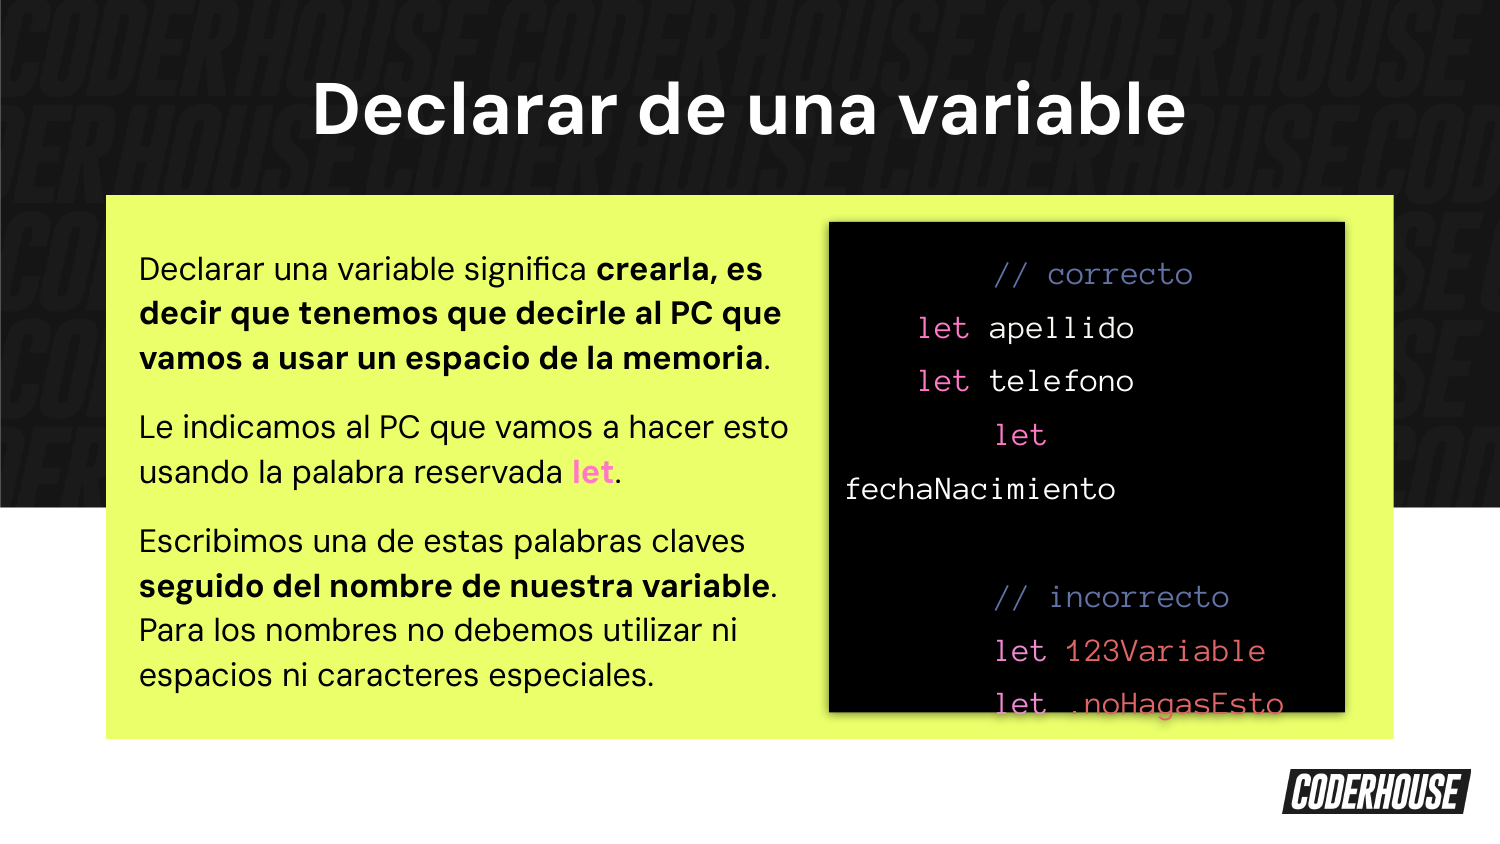

Declarar de una variable

 	// correcto
    let apellido
    let telefono
	let fechaNacimiento

	// incorrecto
	let 123Variable
	let .noHagasEsto

Declarar una variable significa crearla, es decir que tenemos que decirle al PC que vamos a usar un espacio de la memoria.
Le indicamos al PC que vamos a hacer esto usando la palabra reservada let.
Escribimos una de estas palabras claves seguido del nombre de nuestra variable. Para los nombres no debemos utilizar ni espacios ni caracteres especiales.